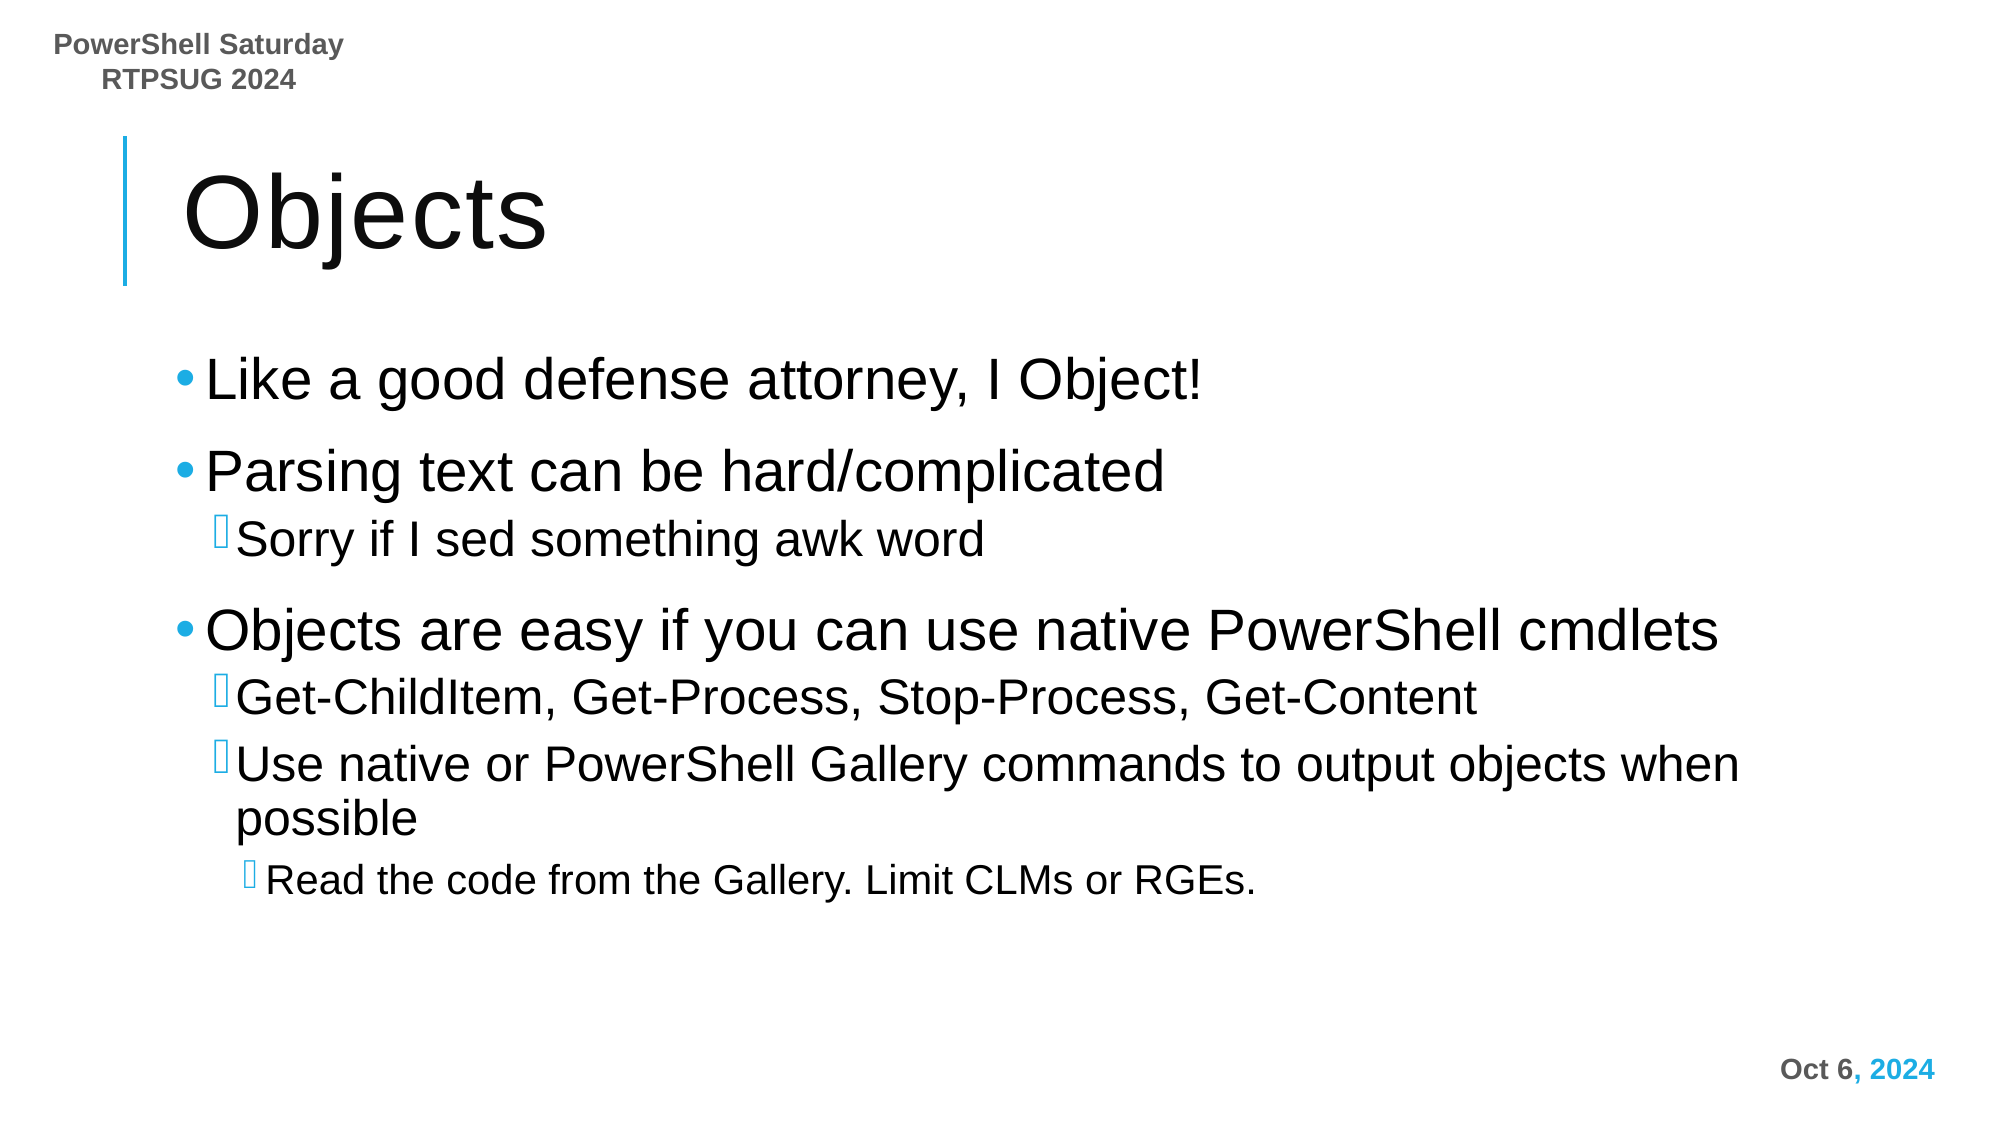

# Objects
Like a good defense attorney, I Object!
Parsing text can be hard/complicated
Sorry if I sed something awk word
Objects are easy if you can use native PowerShell cmdlets
Get-ChildItem, Get-Process, Stop-Process, Get-Content
Use native or PowerShell Gallery commands to output objects when possible
Read the code from the Gallery. Limit CLMs or RGEs.